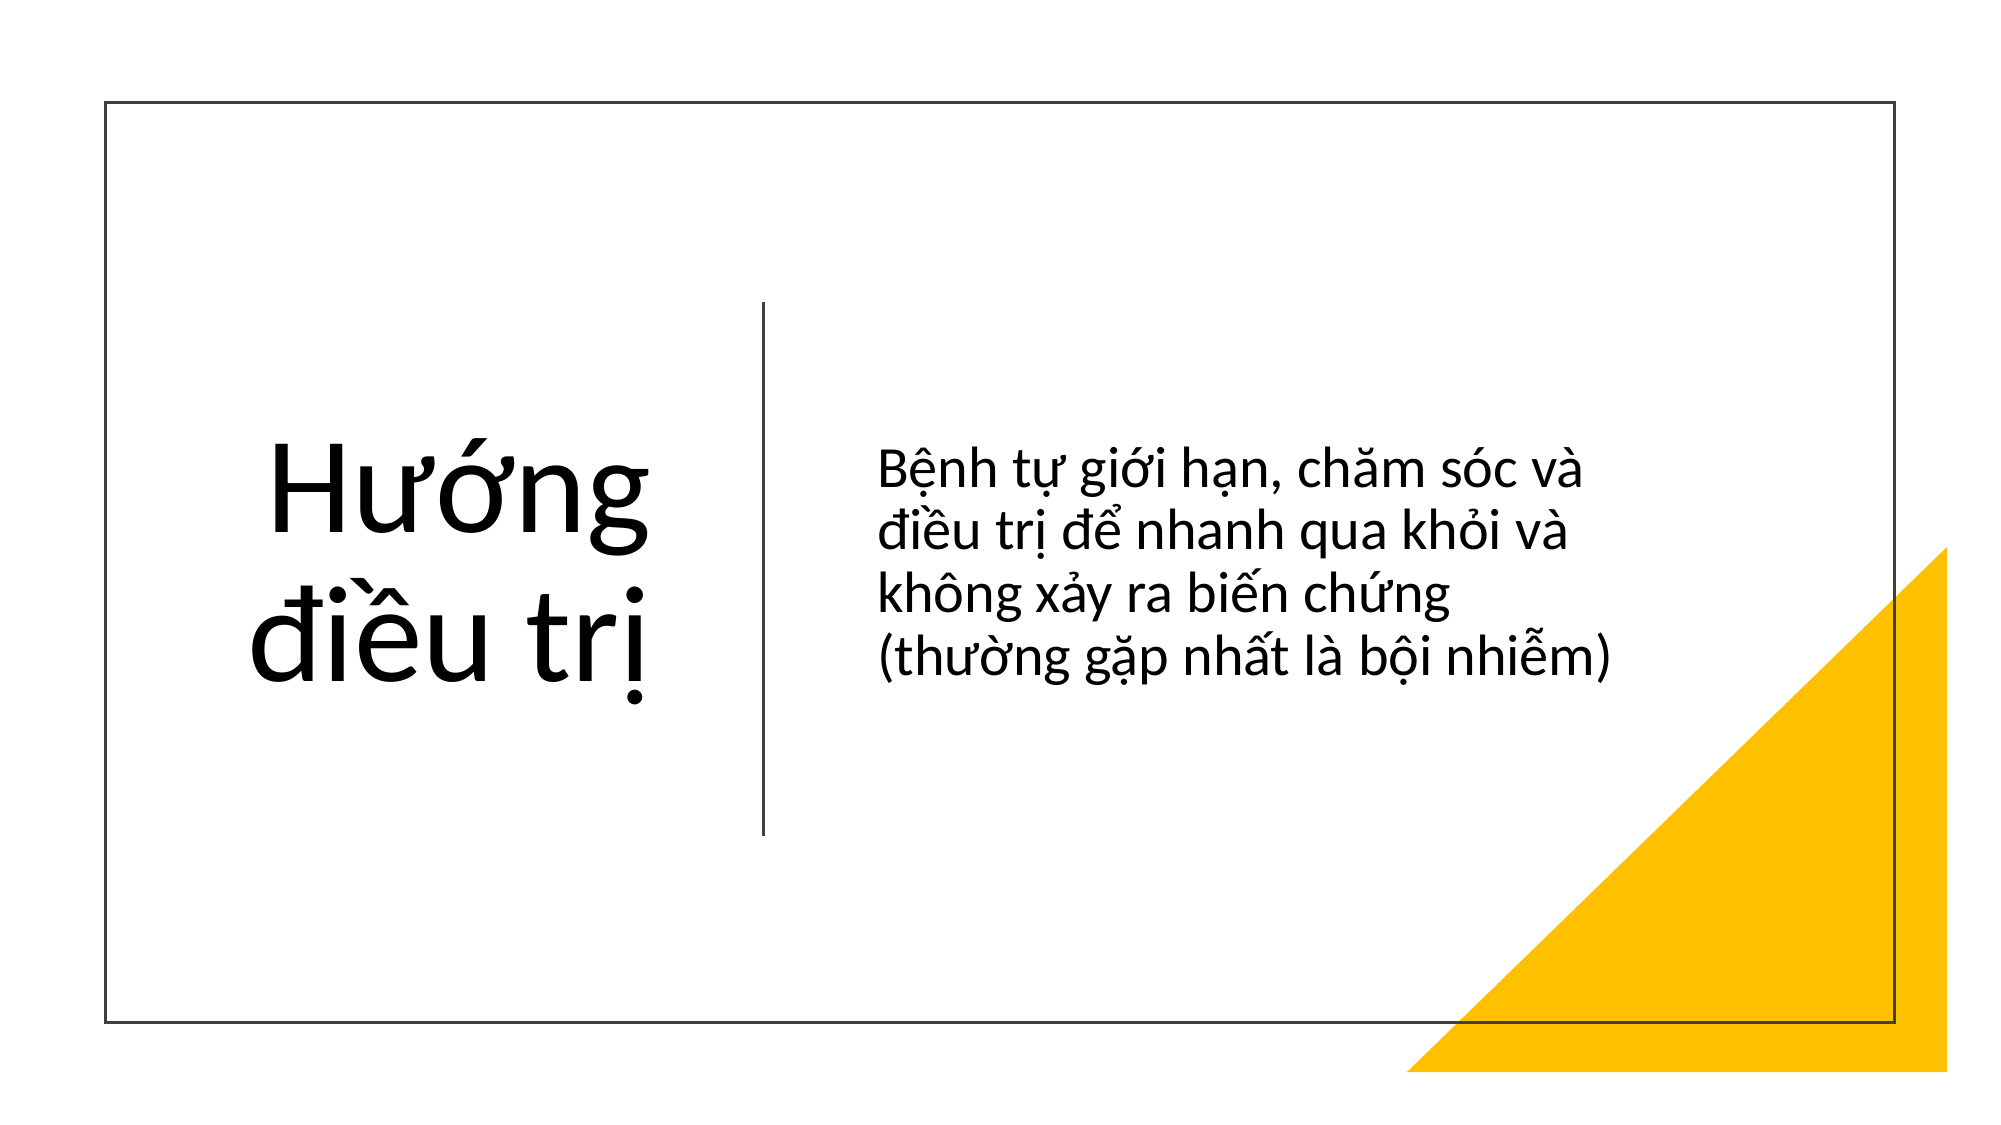

# Hướng điều trị
Bệnh tự giới hạn, chăm sóc và điều trị để nhanh qua khỏi và không xảy ra biến chứng (thường gặp nhất là bội nhiễm)